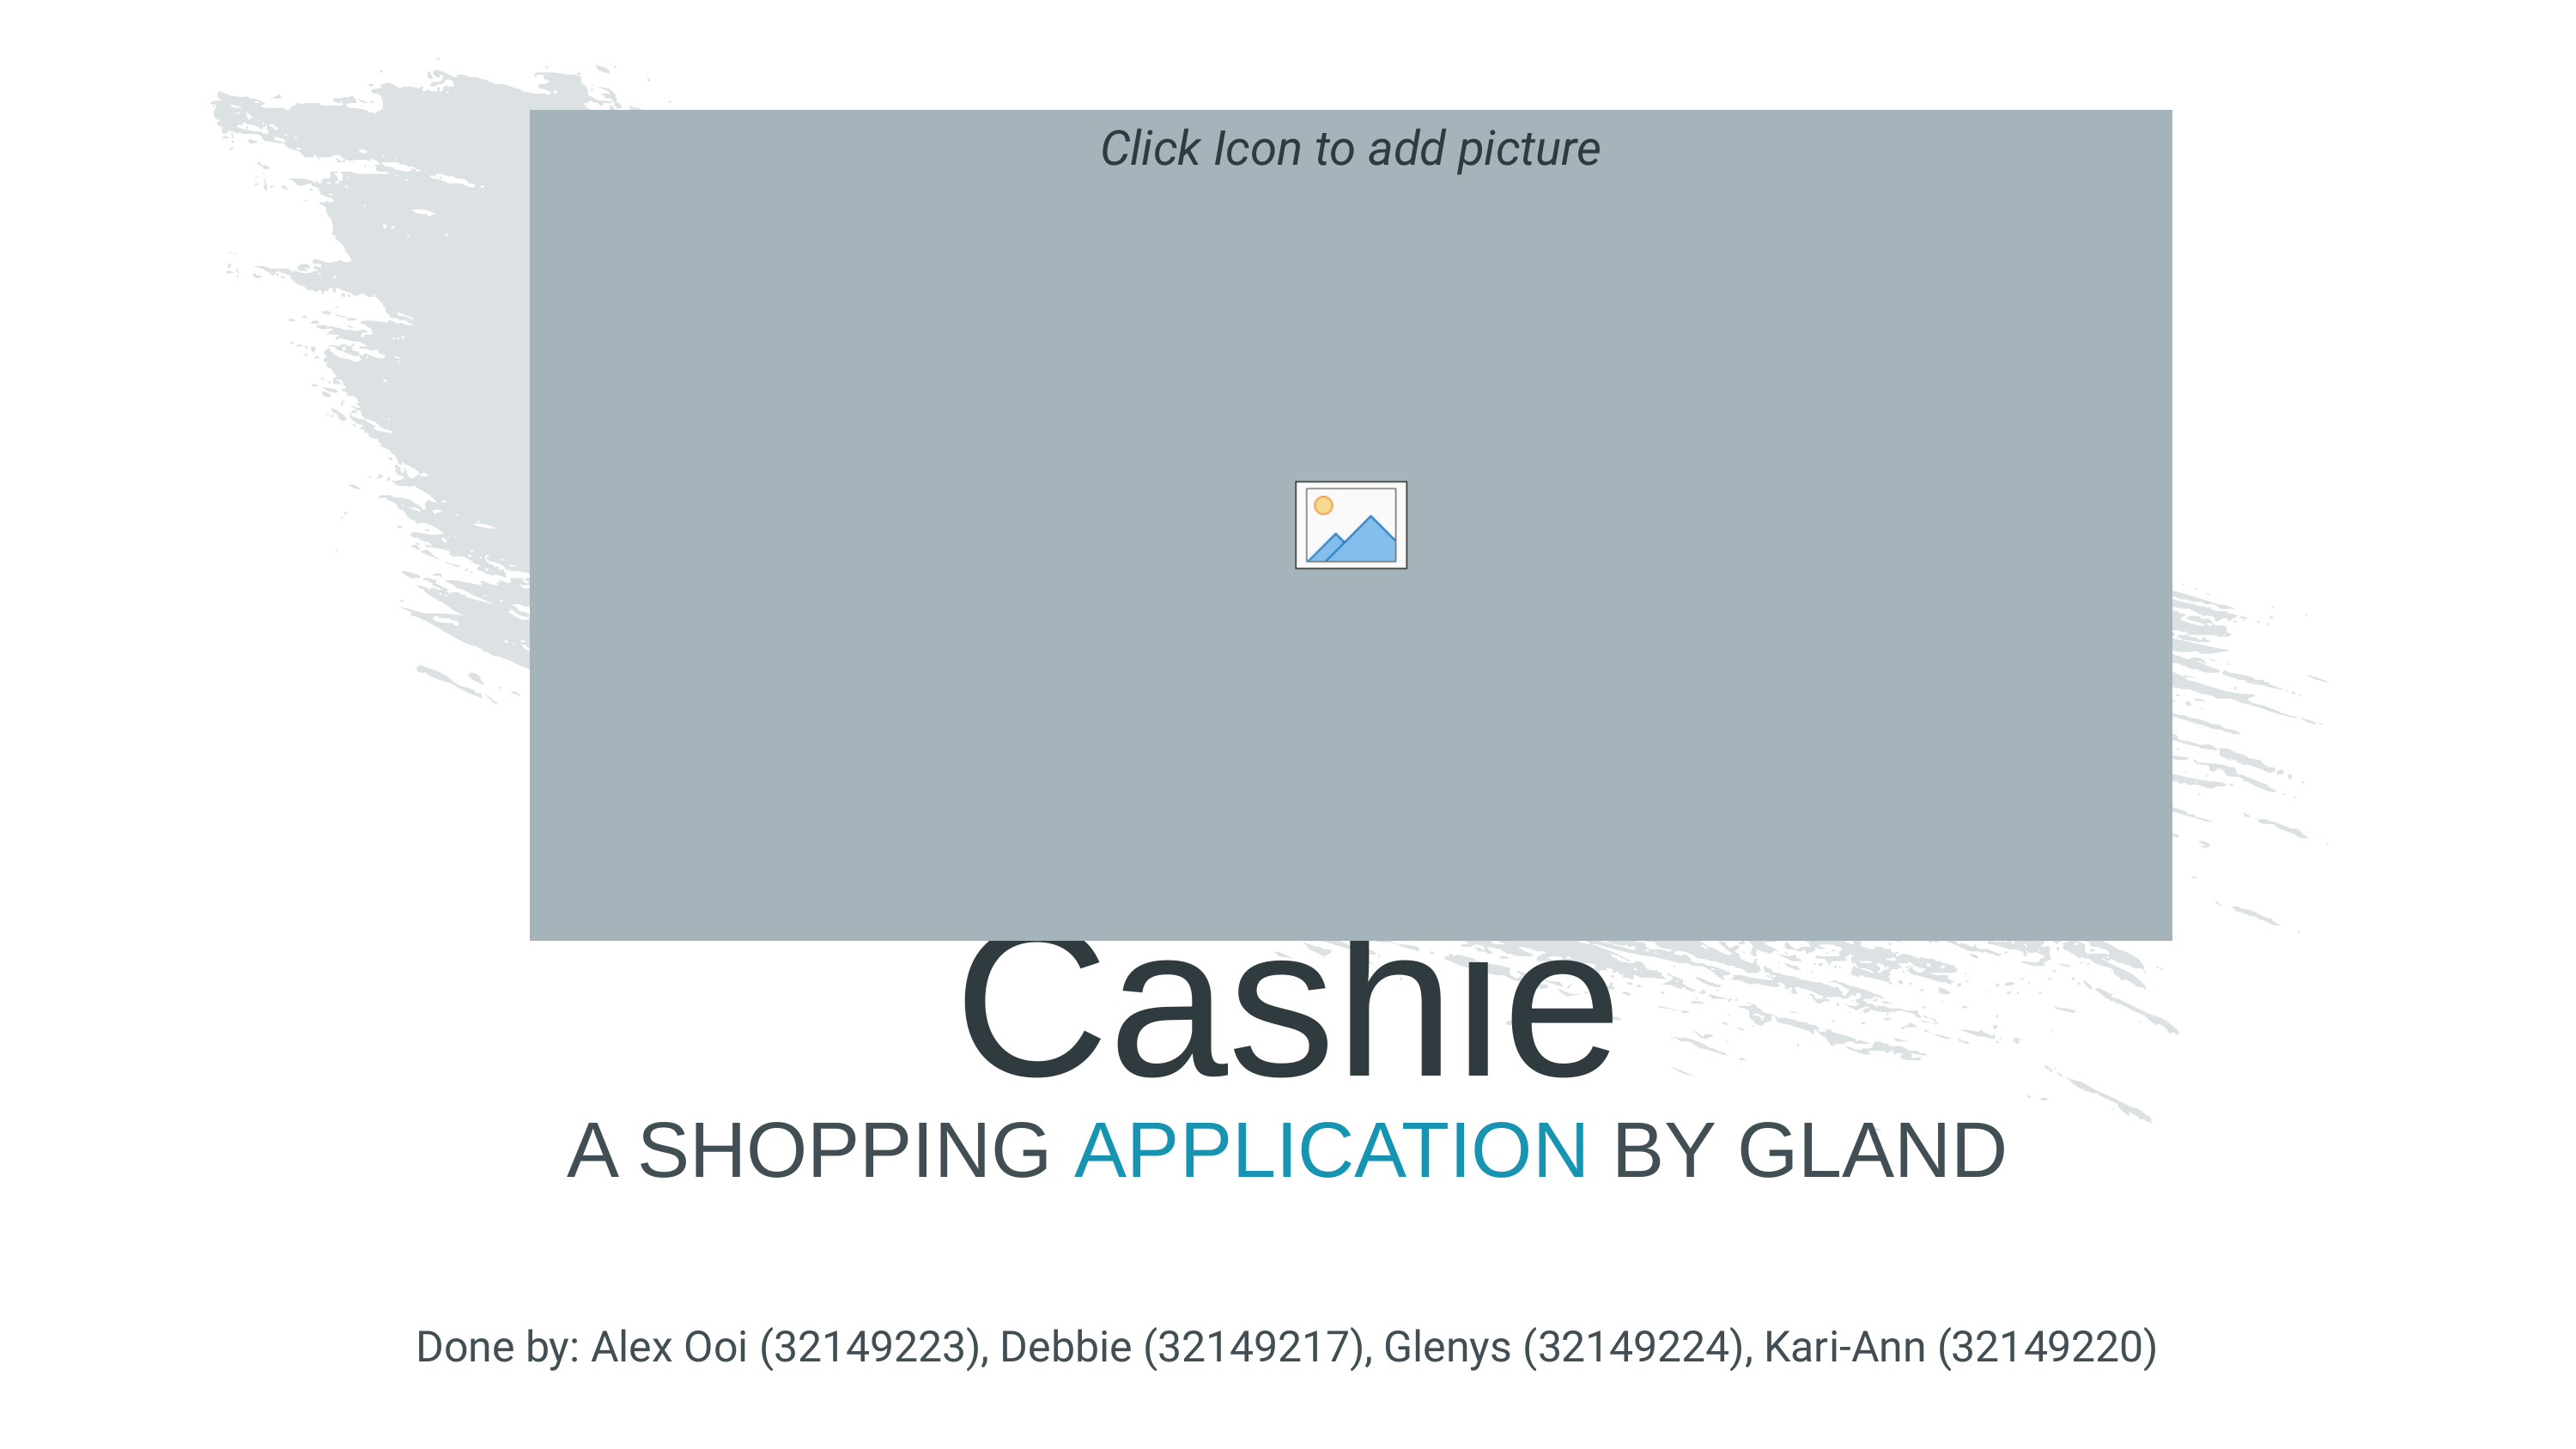

# Cashie
A SHOPPING APPLICATION BY GLAND
Done by: Alex Ooi (32149223), Debbie (32149217), Glenys (32149224), Kari-Ann (32149220)